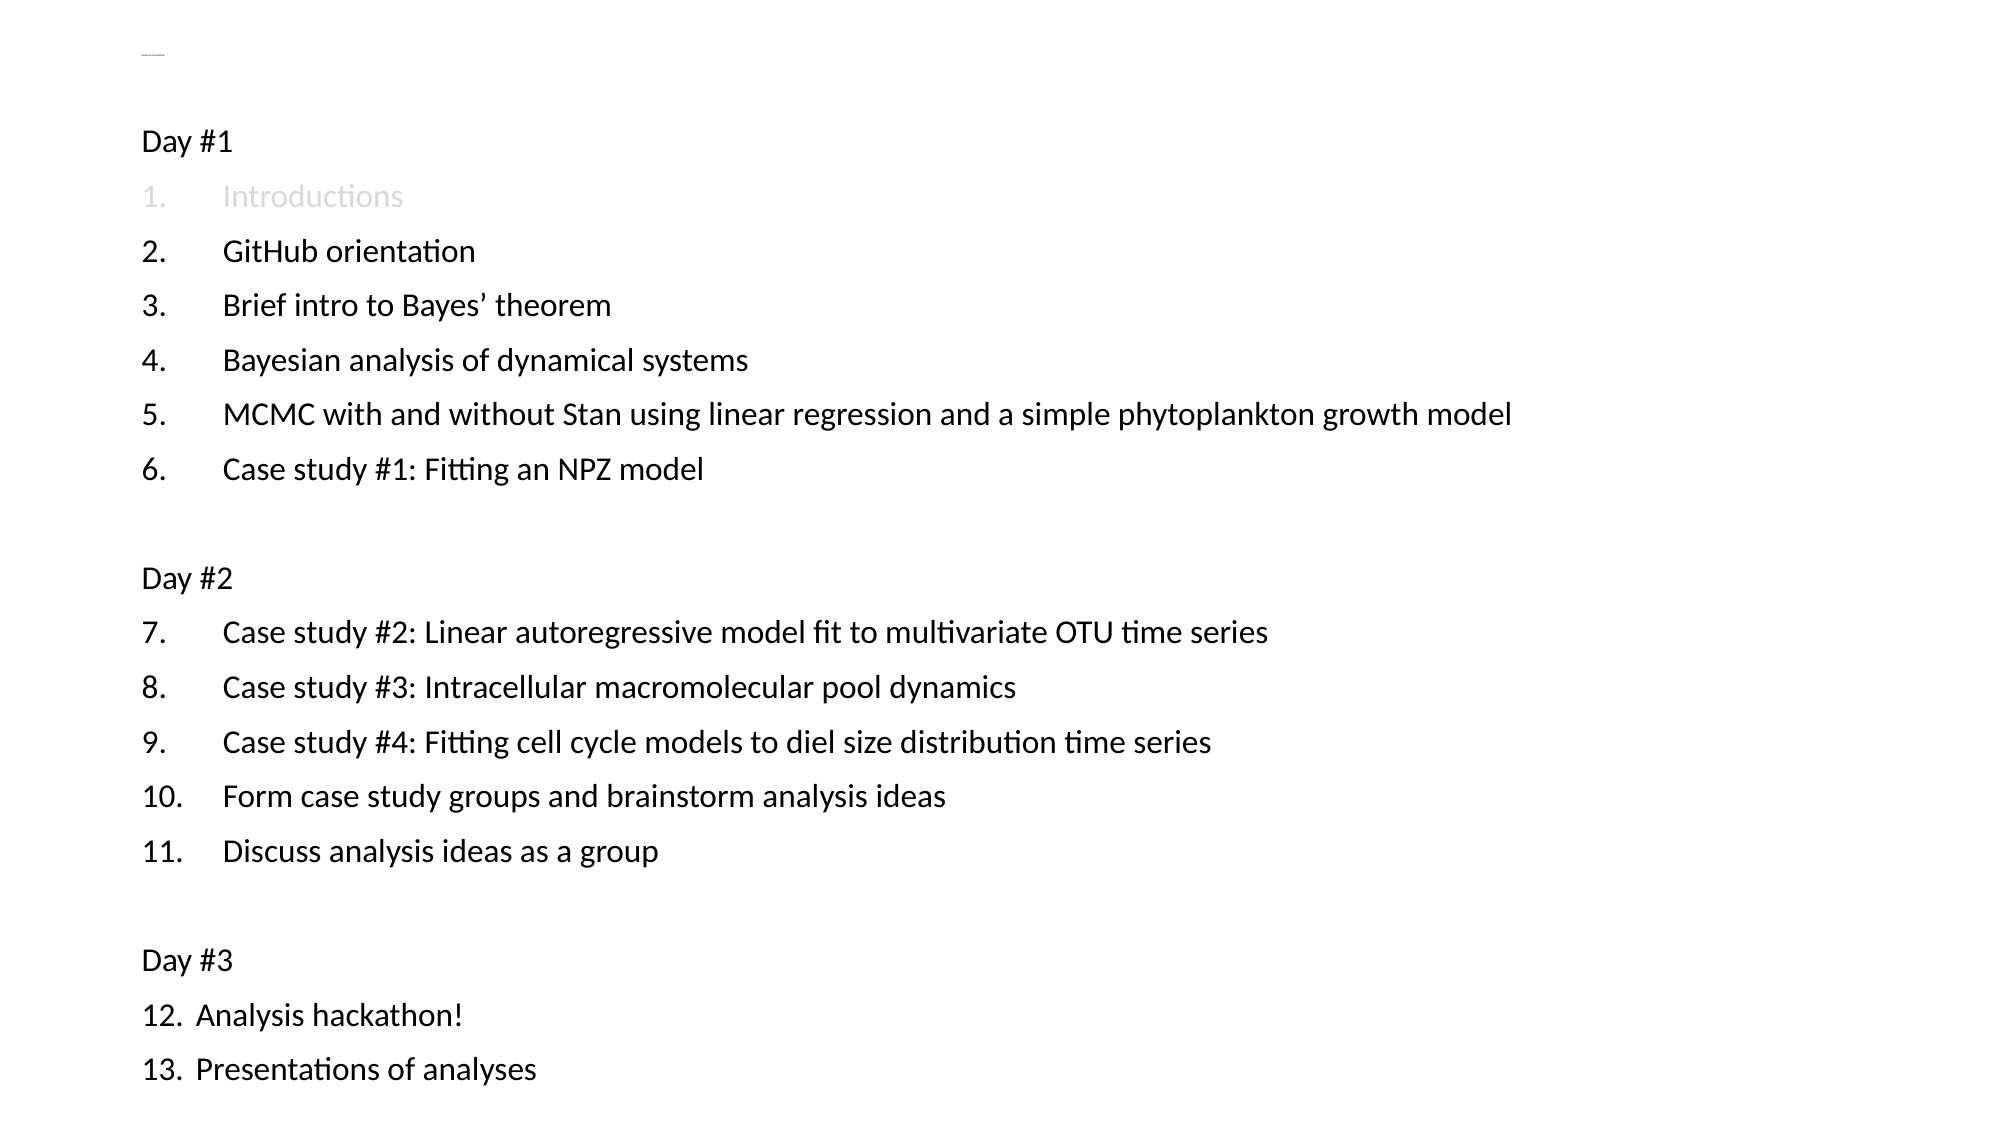

# Outline of workshop
Day #1
Introductions
GitHub orientation
Brief intro to Bayes’ theorem
Bayesian analysis of dynamical systems
MCMC with and without Stan using linear regression and a simple phytoplankton growth model
Case study #1: Fitting an NPZ model

Day #2
Case study #2: Linear autoregressive model fit to multivariate OTU time series
Case study #3: Intracellular macromolecular pool dynamics
Case study #4: Fitting cell cycle models to diel size distribution time series
Form case study groups and brainstorm analysis ideas
Discuss analysis ideas as a group

Day #3
Analysis hackathon!
Presentations of analyses